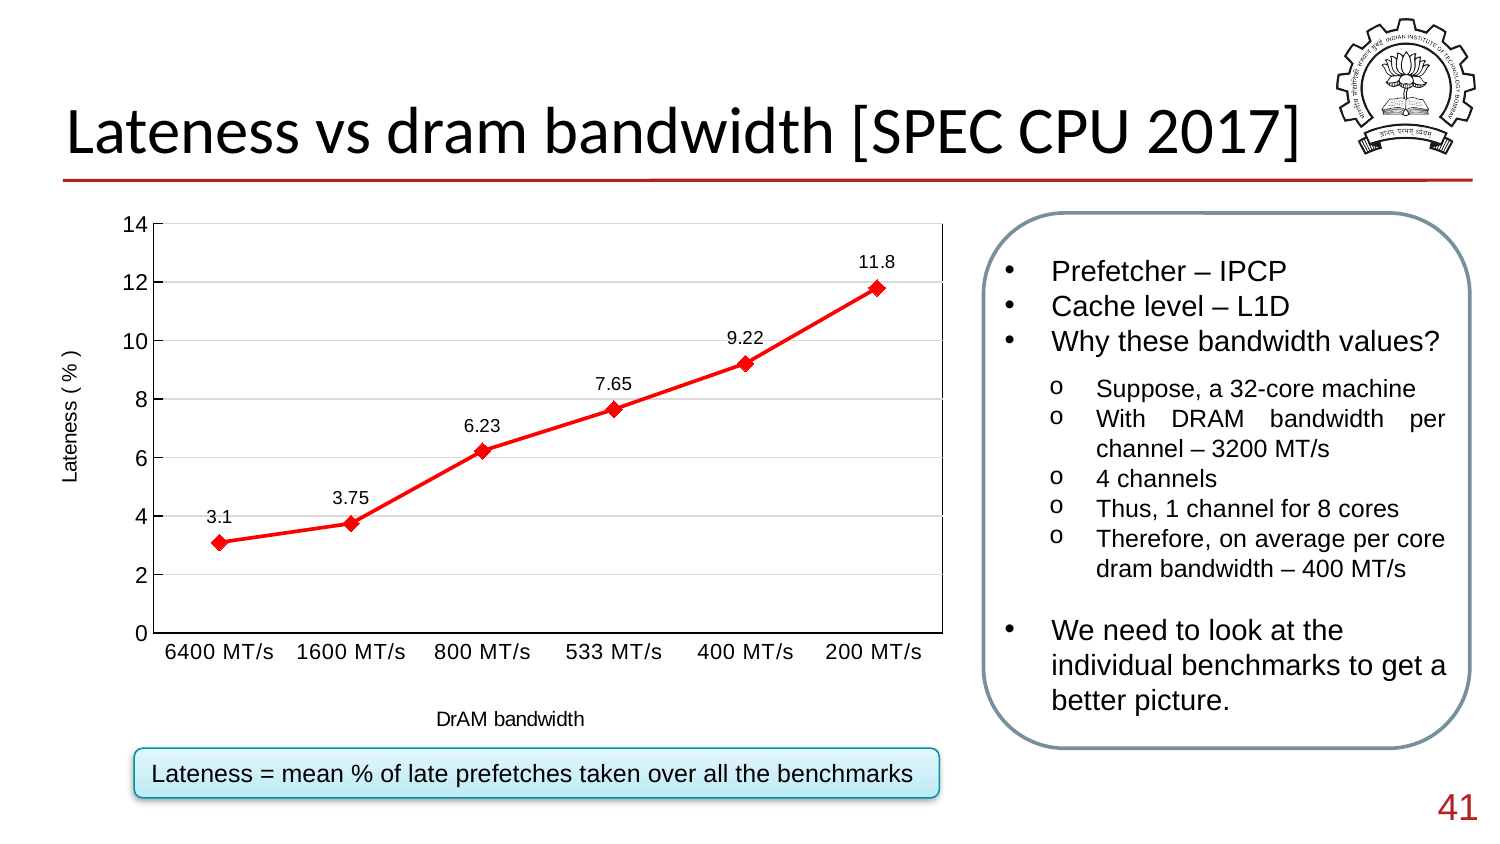

# Lateness vs dram bandwidth [SPEC CPU 2017]

### Chart

| Category | lateness |
|---|---|
| 6400 MT/s | 3.1 |
| 1600 MT/s | 3.75 |
| 800 MT/s | 6.23 |
| 533 MT/s | 7.65 |
| 400 MT/s | 9.22 |
| 200 MT/s  | 11.8 |
Prefetcher – IPCP
Cache level – L1D
Why these bandwidth values?
Suppose, a 32-core machine
With DRAM bandwidth per channel – 3200 MT/s
4 channels
Thus, 1 channel for 8 cores
Therefore, on average per core dram bandwidth – 400 MT/s
We need to look at the individual benchmarks to get a better picture.
Lateness = mean % of late prefetches taken over all the benchmarks
41